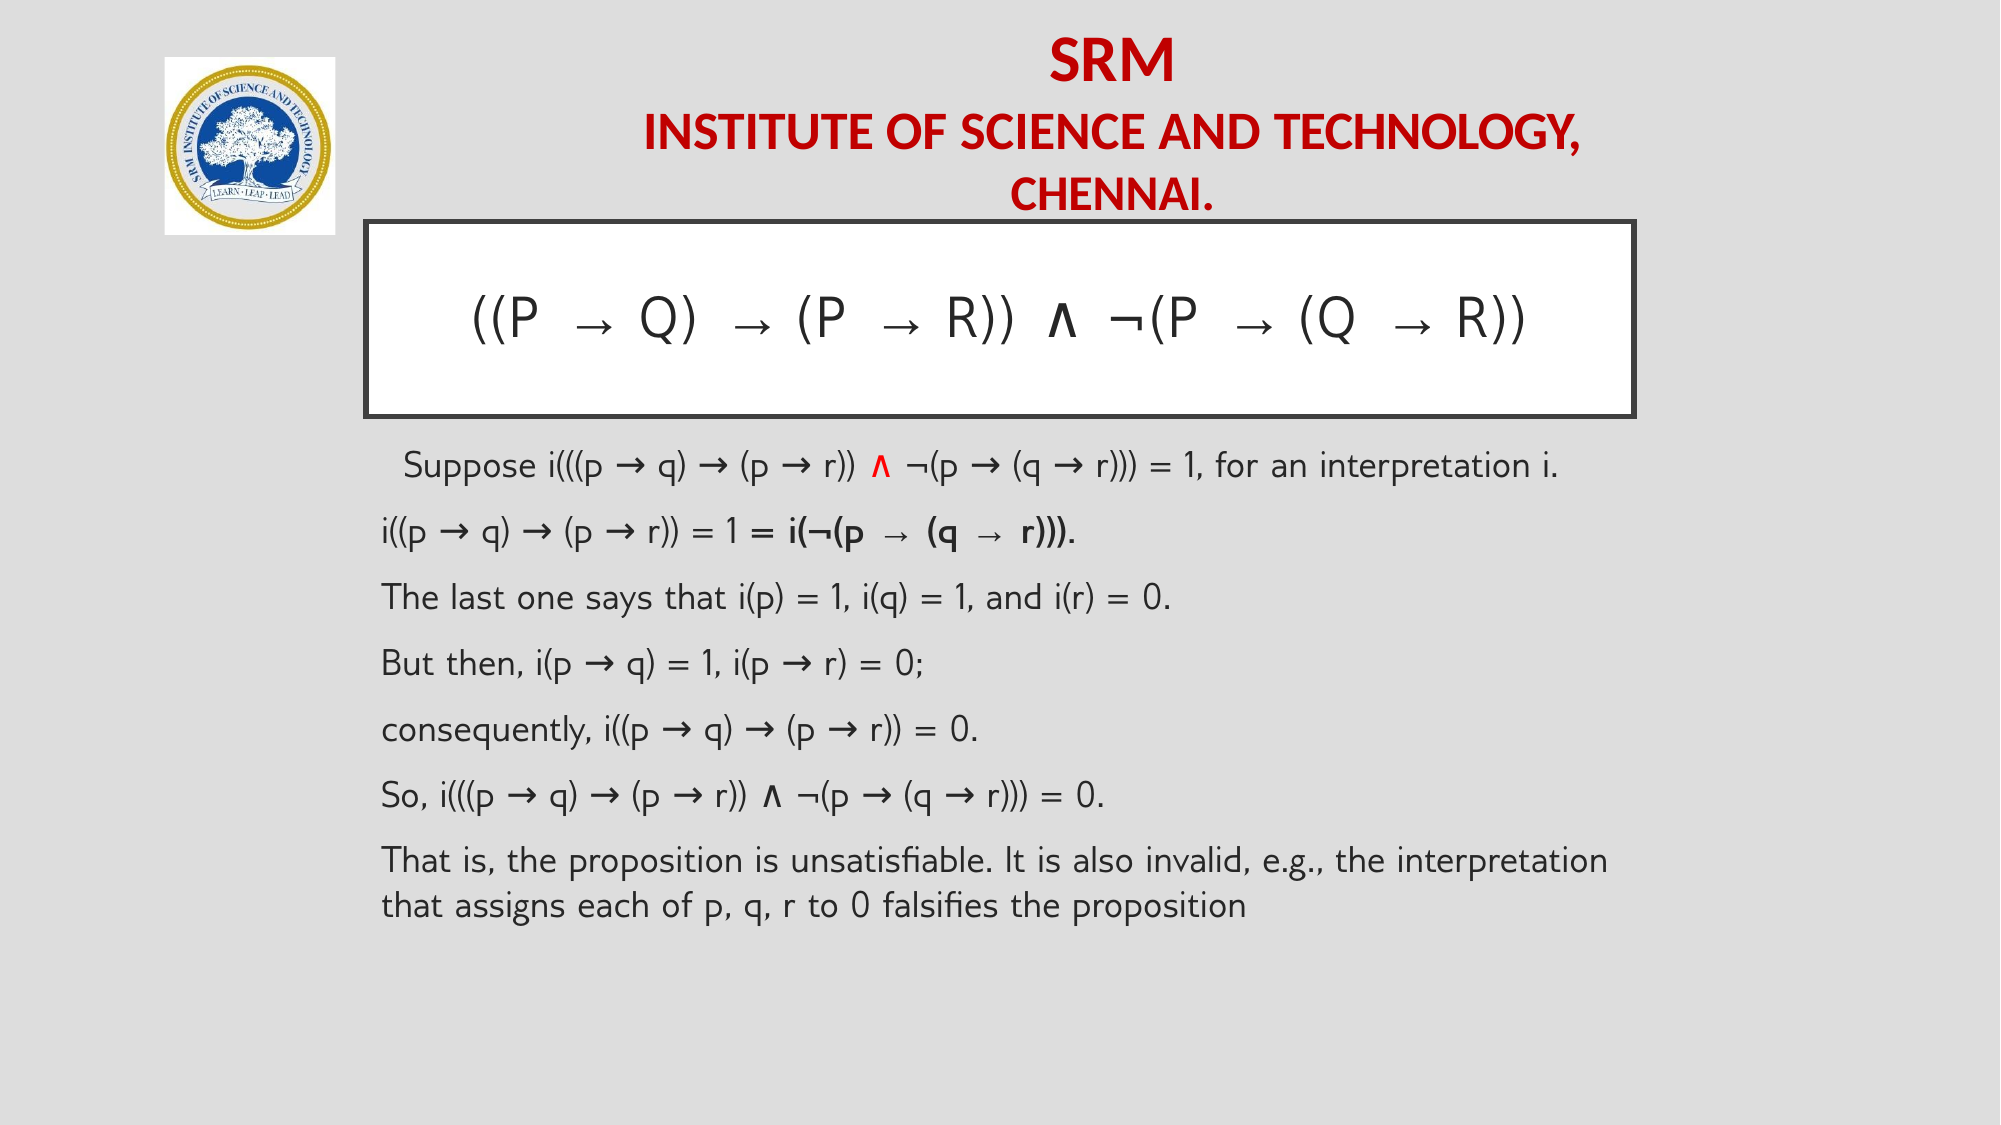

# ((p → q) → (p → r)) ∧ ¬(p → (q → r))
  Suppose i(((p → q) → (p → r)) ∧ ¬(p → (q → r))) = 1, for an interpretation i.
i((p → q) → (p → r)) = 1 = i(¬(p → (q → r))).
The last one says that i(p) = 1, i(q) = 1, and i(r) = 0.
But then, i(p → q) = 1, i(p → r) = 0;
consequently, i((p → q) → (p → r)) = 0.
So, i(((p → q) → (p → r)) ∧ ¬(p → (q → r))) = 0.
That is, the proposition is unsatisfiable. It is also invalid, e.g., the interpretation that assigns each of p, q, r to 0 falsifies the proposition